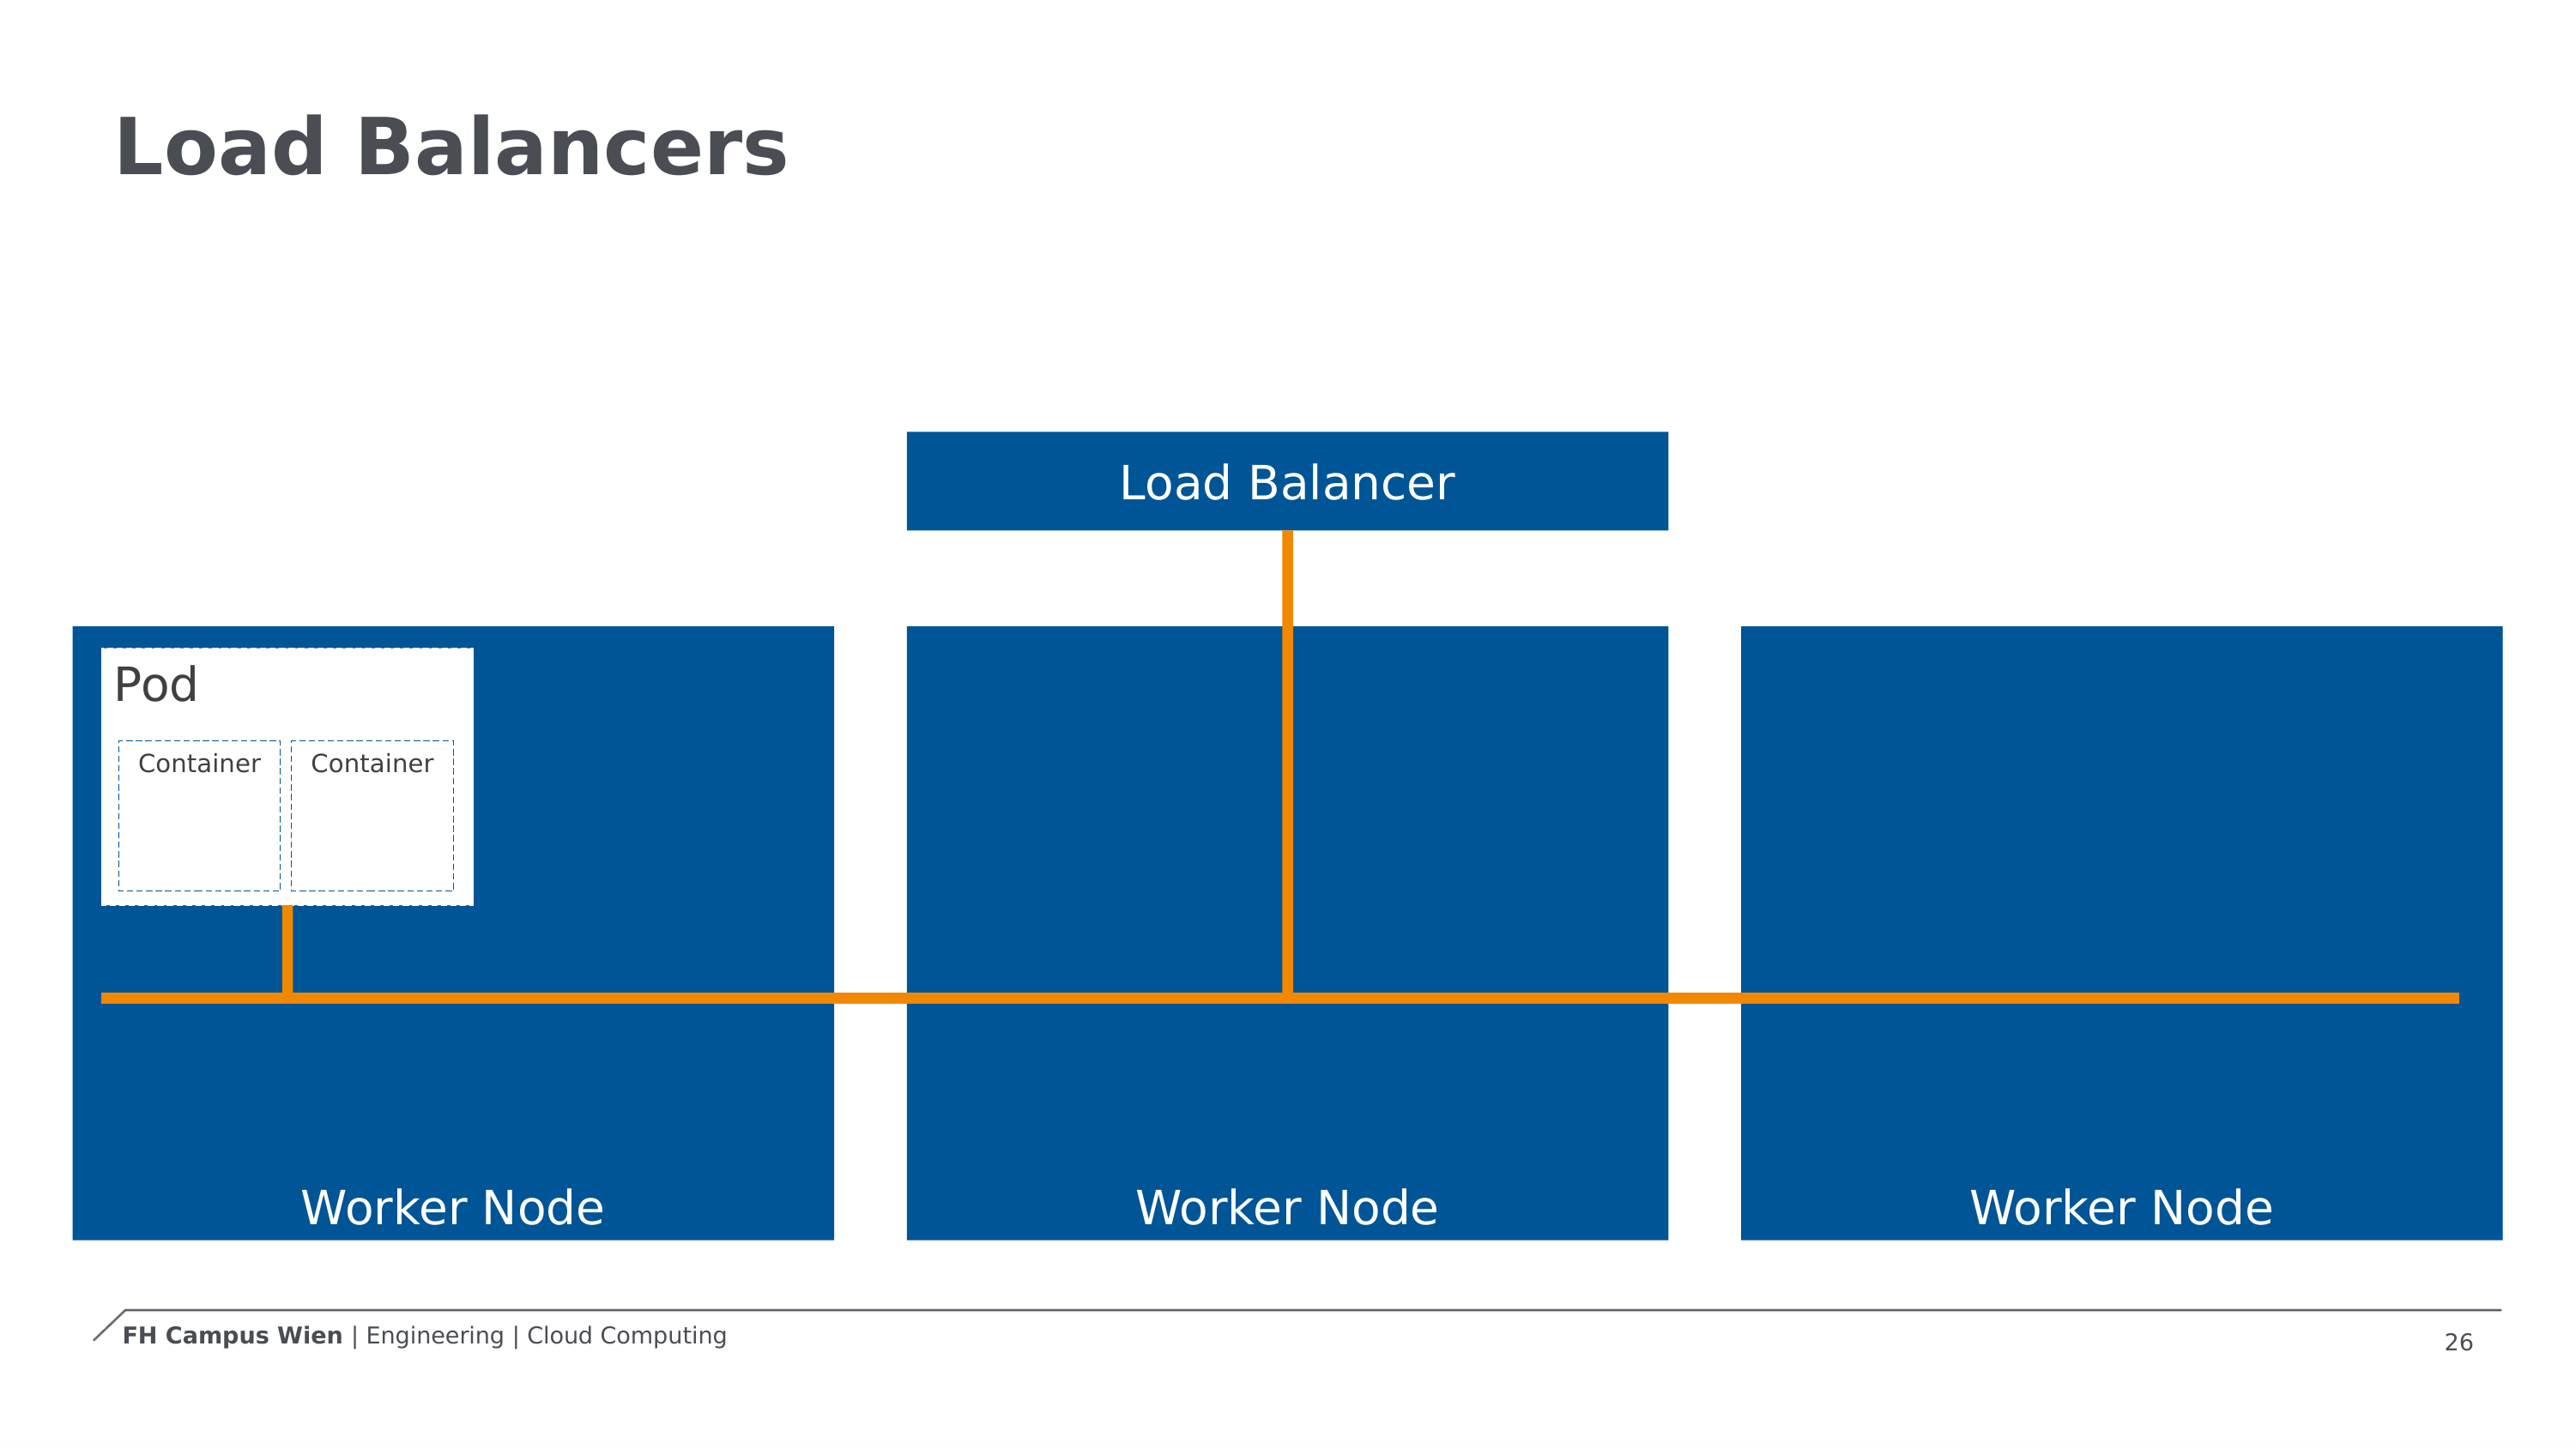

# Load Balancers
Load Balancer
Worker Node
Worker Node
Worker Node
Pod
Container
Container